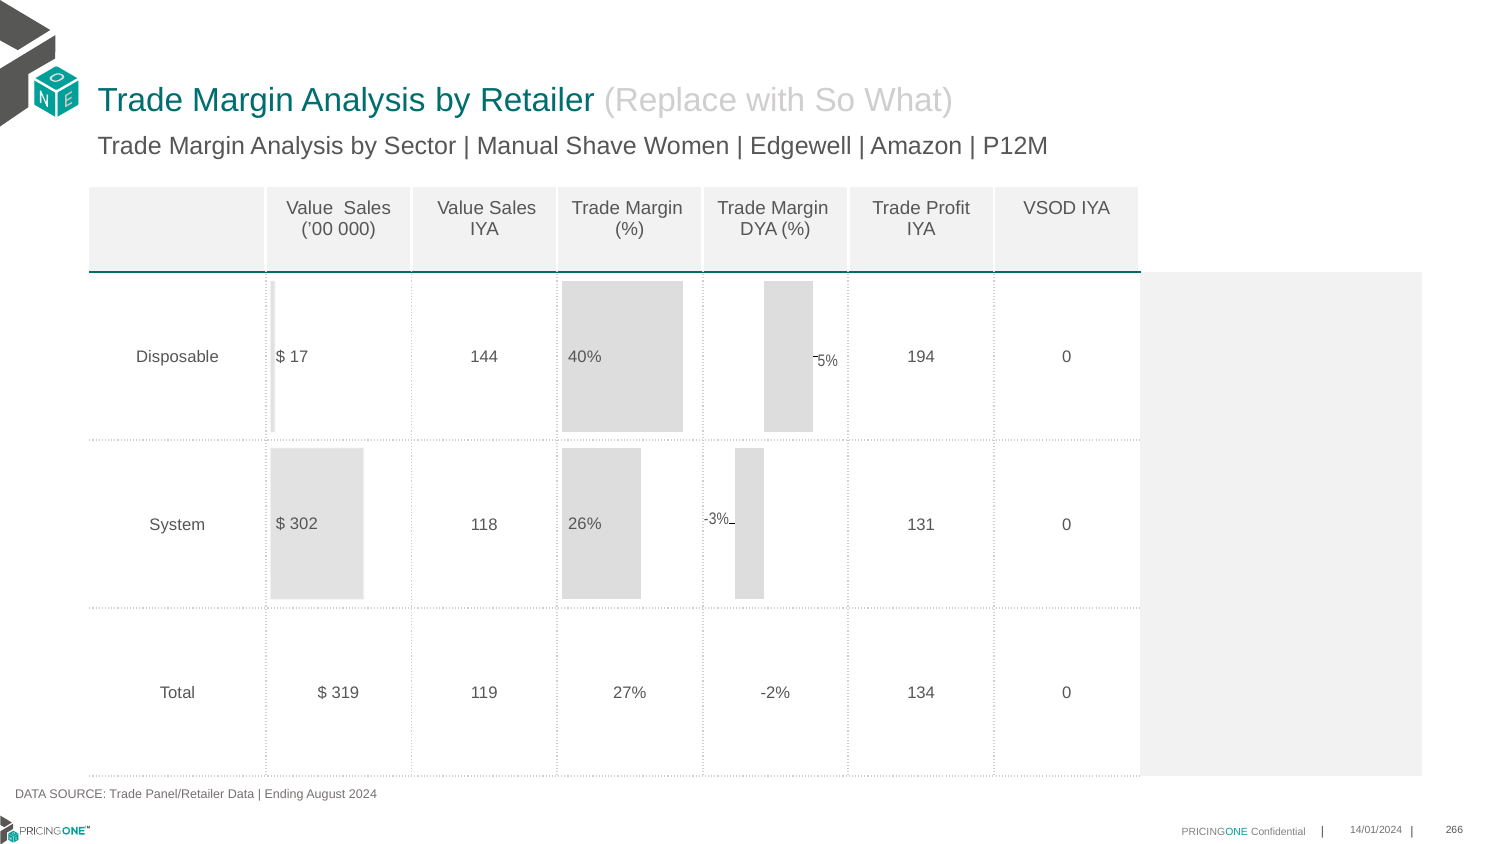

# Trade Margin Analysis by Retailer (Replace with So What)
Trade Margin Analysis by Sector | Manual Shave Women | Edgewell | Amazon | P12M
|  | Value Sales (’00 000) | Value Sales IYA | Trade Margin (%) | Trade Margin DYA (%) | Trade Profit IYA | VSOD IYA |  |
| --- | --- | --- | --- | --- | --- | --- | --- |
| Disposable |  | 144 |  |  | 194 | 0 |  |
| System |  | 118 |  |  | 131 | 0 |  |
| Total | $ 319 | 119 | 27% | -2% | 134 | 0 |  |

### Chart

| Category | Trade Margin DYA |
|---|---|
| Disposable | 0.0469318928639153 |
| System | -0.027336233924935394 |
|  | None |

### Chart

| Category | Trade Margin % |
|---|---|
| Disposable | 0.4037202562182063 |
| System | 0.26466653007335145 |
|  | None |

### Chart

| Category | Value Sales |
|---|---|
| Disposable | 17.0 |
| System | 302.0 |
|  | None |
DATA SOURCE: Trade Panel/Retailer Data | Ending August 2024

14/01/2024
266